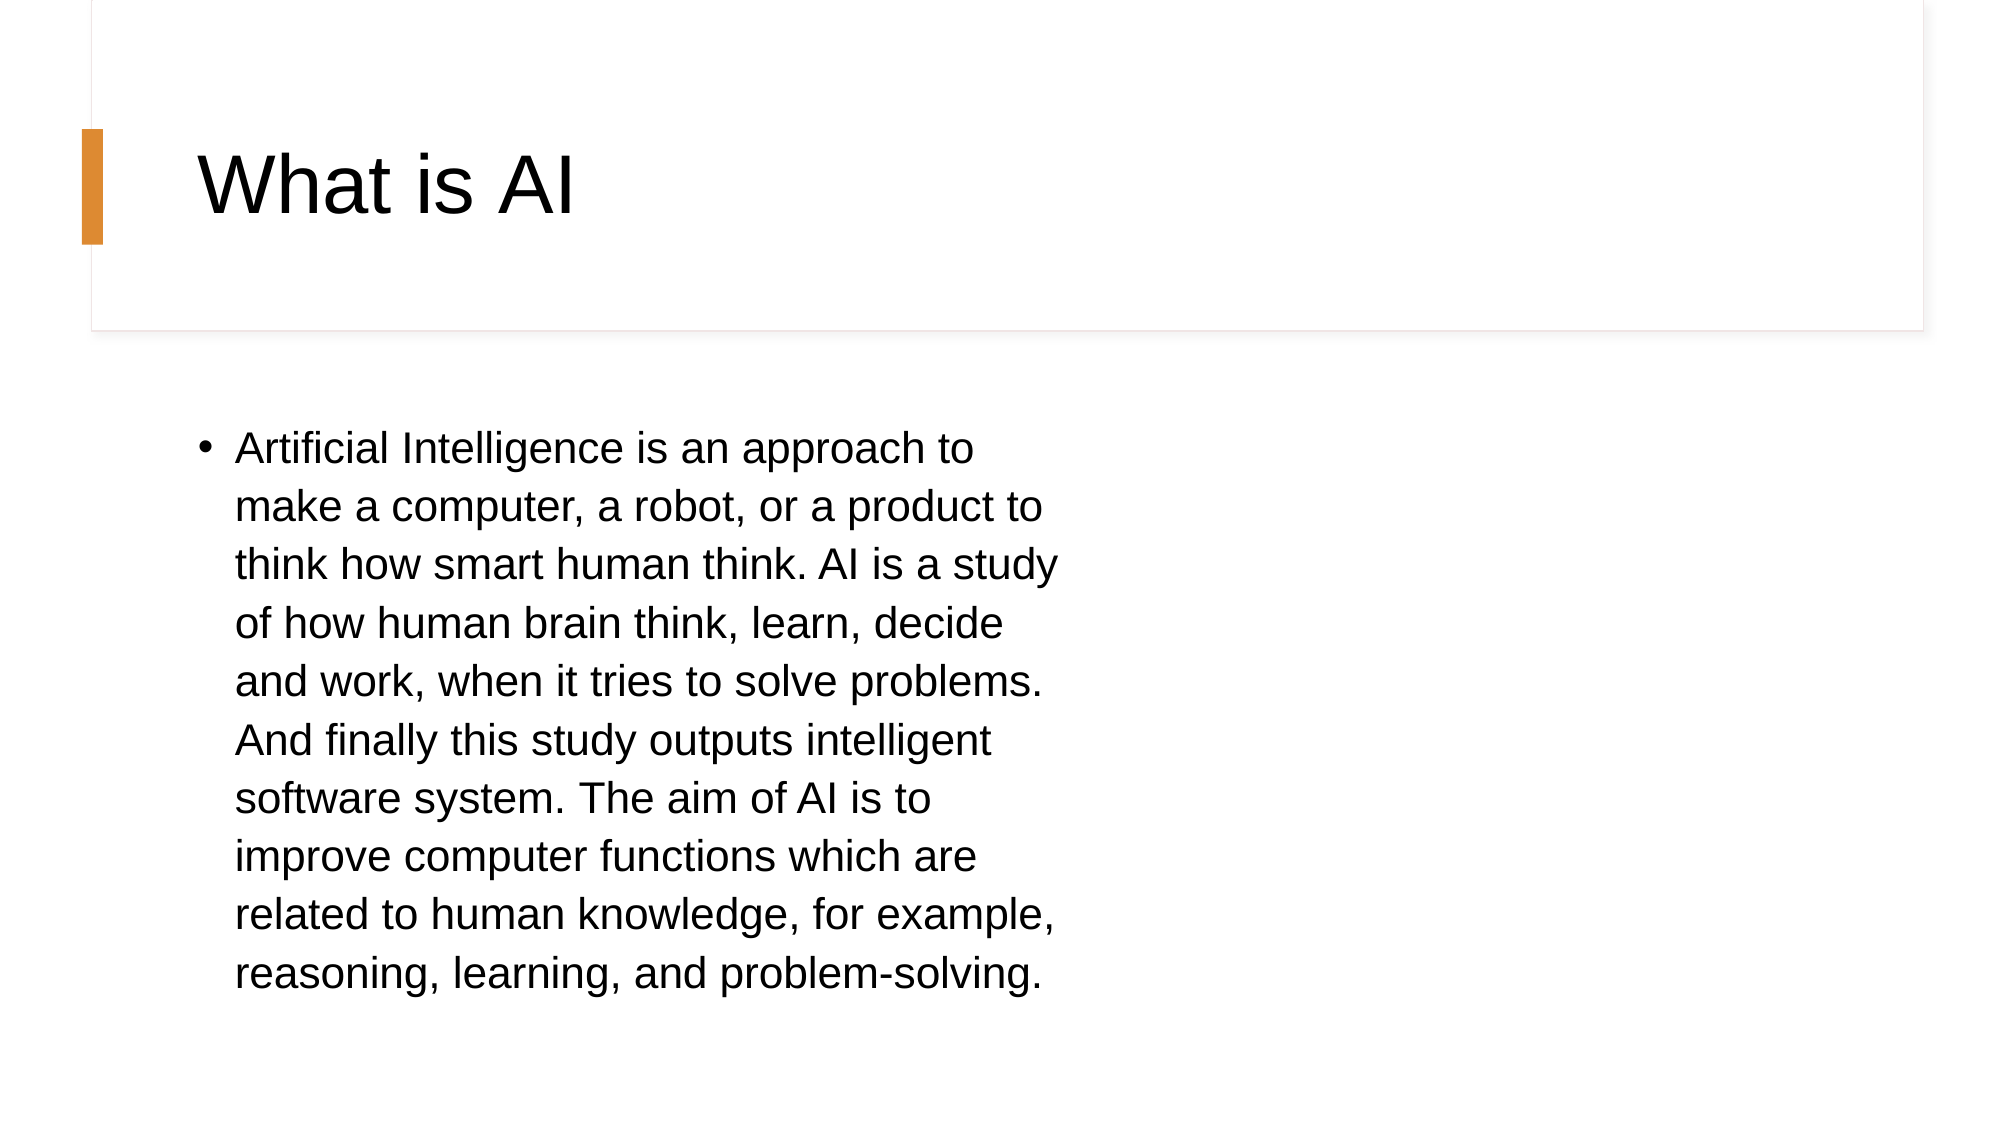

# What is AI
Artificial Intelligence is an approach to make a computer, a robot, or a product to think how smart human think. AI is a study of how human brain think, learn, decide and work, when it tries to solve problems. And finally this study outputs intelligent software system. The aim of AI is to improve computer functions which are related to human knowledge, for example, reasoning, learning, and problem-solving.